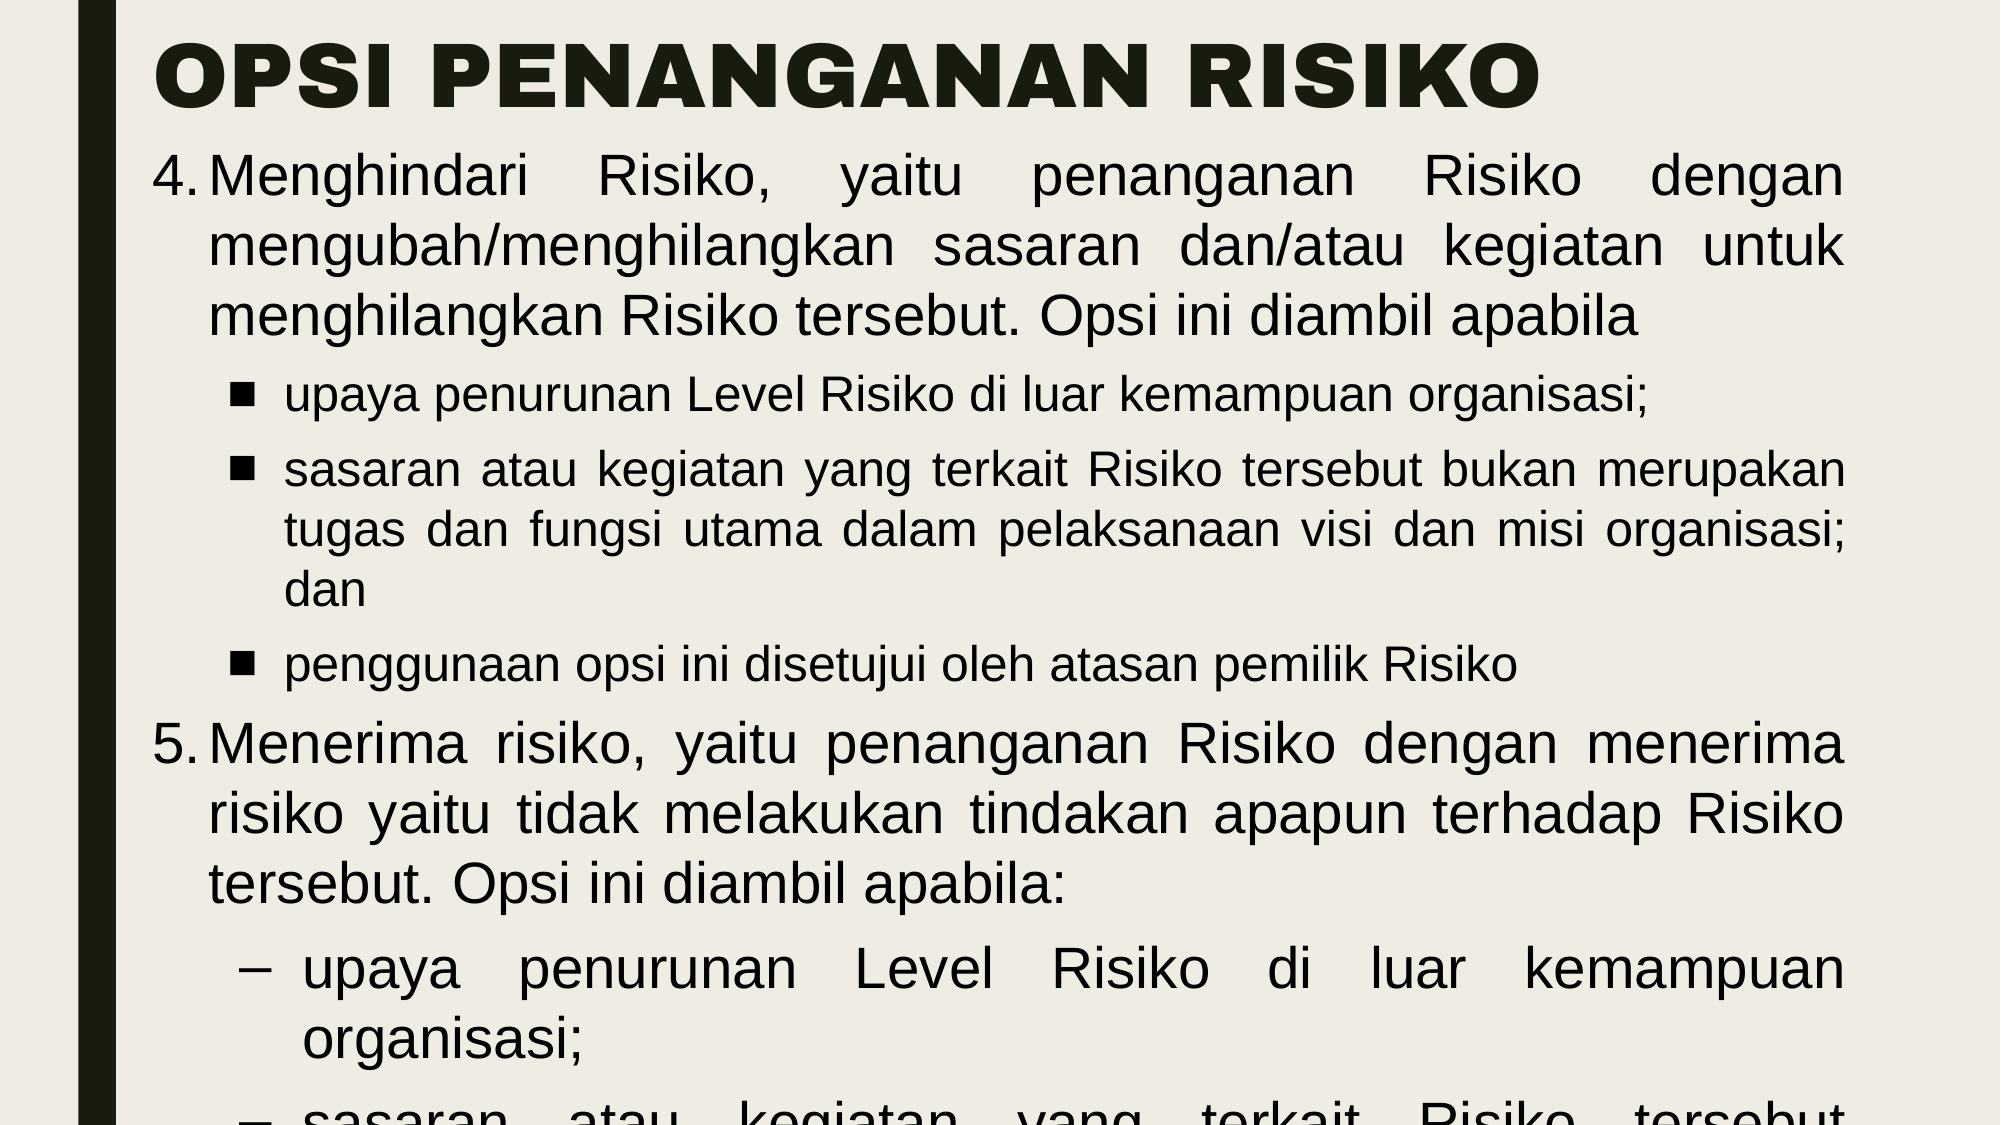

OPSI PENANGANAN RISIKO
Menghindari Risiko, yaitu penanganan Risiko dengan mengubah/menghilangkan sasaran dan/atau kegiatan untuk menghilangkan Risiko tersebut. Opsi ini diambil apabila
upaya penurunan Level Risiko di luar kemampuan organisasi;
sasaran atau kegiatan yang terkait Risiko tersebut bukan merupakan tugas dan fungsi utama dalam pelaksanaan visi dan misi organisasi; dan
penggunaan opsi ini disetujui oleh atasan pemilik Risiko
Menerima risiko, yaitu penanganan Risiko dengan menerima risiko yaitu tidak melakukan tindakan apapun terhadap Risiko tersebut. Opsi ini diambil apabila:
upaya penurunan Level Risiko di luar kemampuan organisasi;
sasaran atau kegiatan yang terkait Risiko tersebut merupakan tugas dan fungsi utama dalam pelaksanaan visi dan misi organisasi; dan
penggunaan opsi ini disetujui oleh atasan pemilik Risiko.